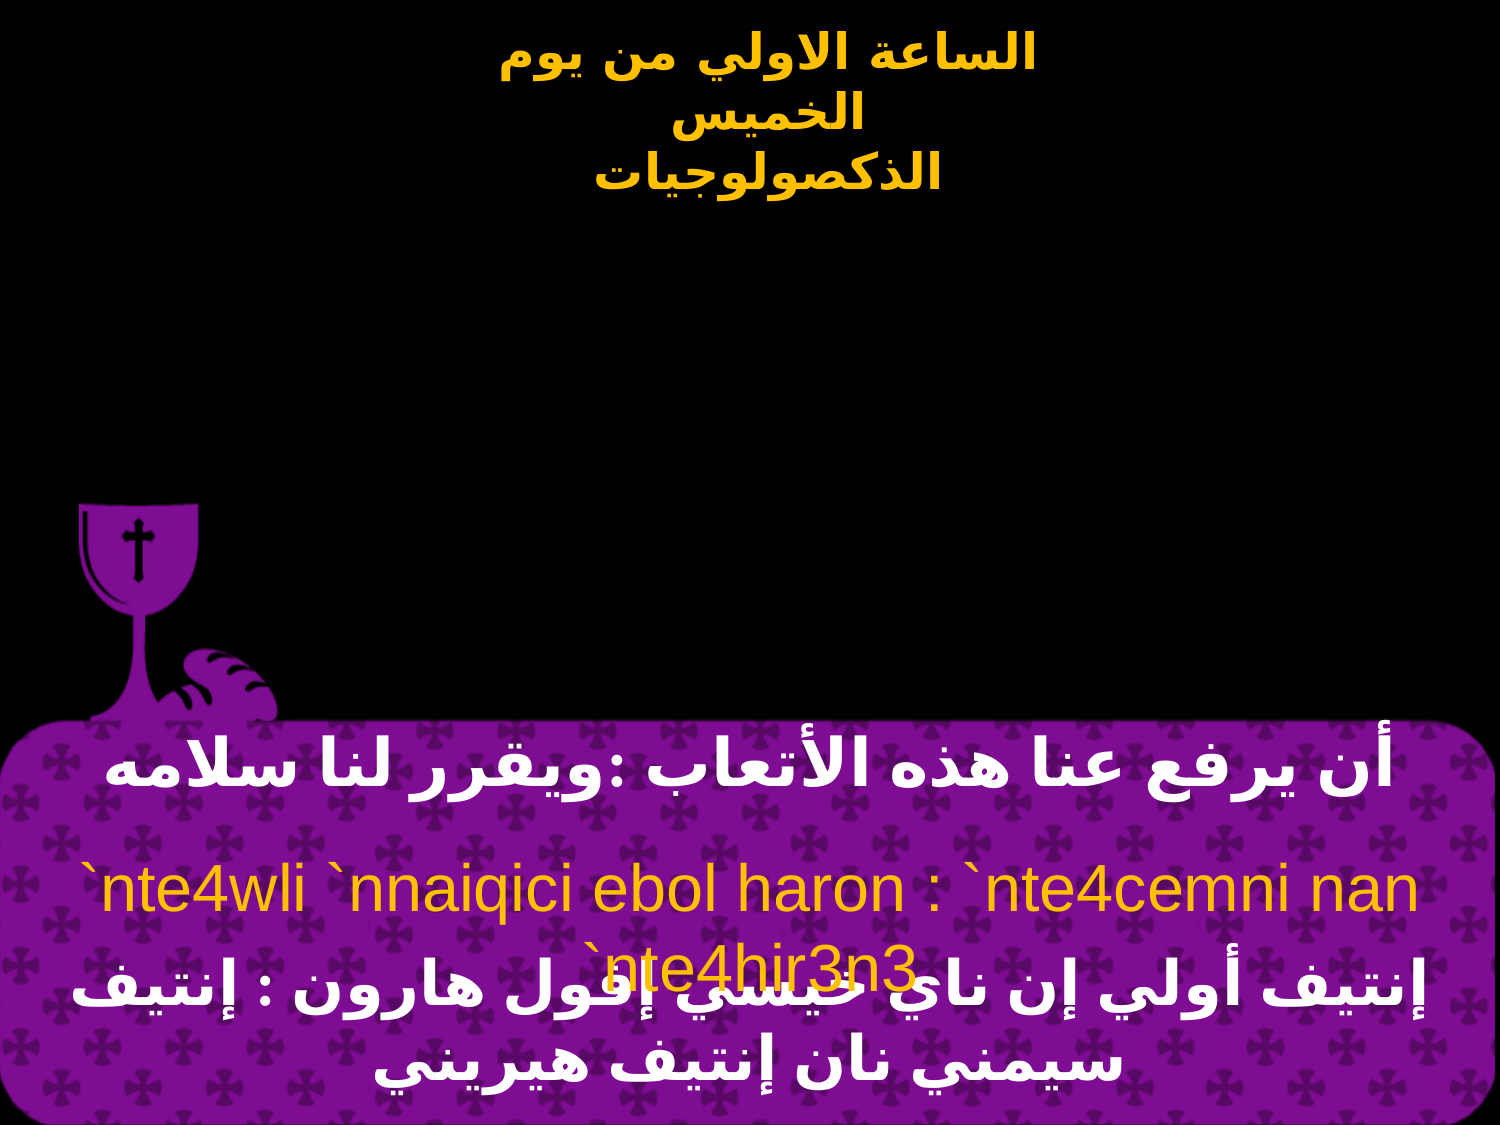

# أن يرفع عنا هذه الأتعاب :ويقرر لنا سلامه
`nte4wli `nnaiqici ebol haron : `nte4cemni nan `nte4hir3n3
إنتيف أولي إن ناي خيسي إفول هارون : إنتيف سيمني نان إنتيف هيريني